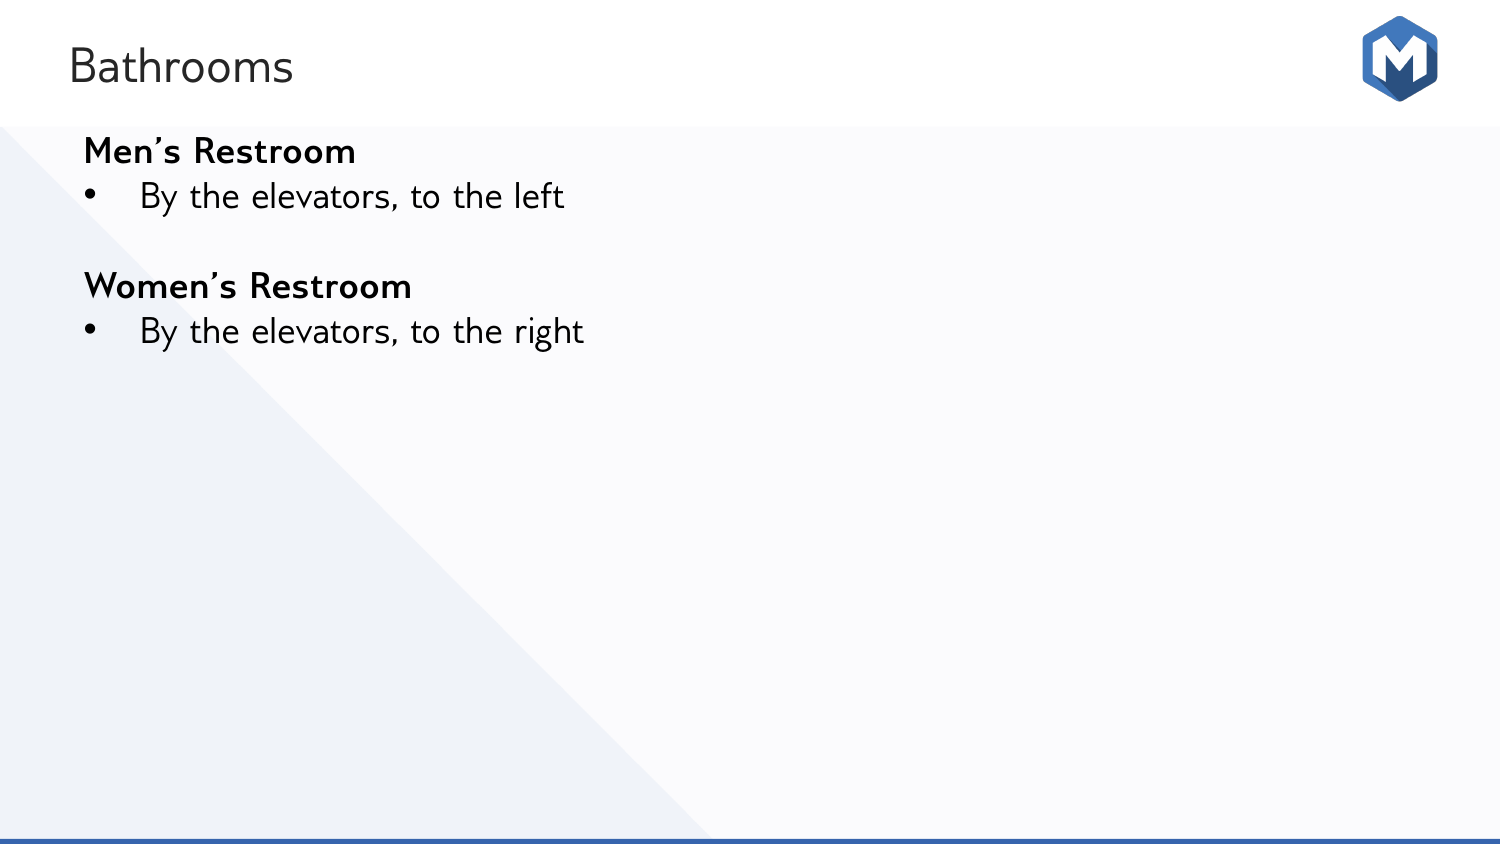

# Bathrooms
Men’s Restroom
By the elevators, to the left

Women’s Restroom
By the elevators, to the right